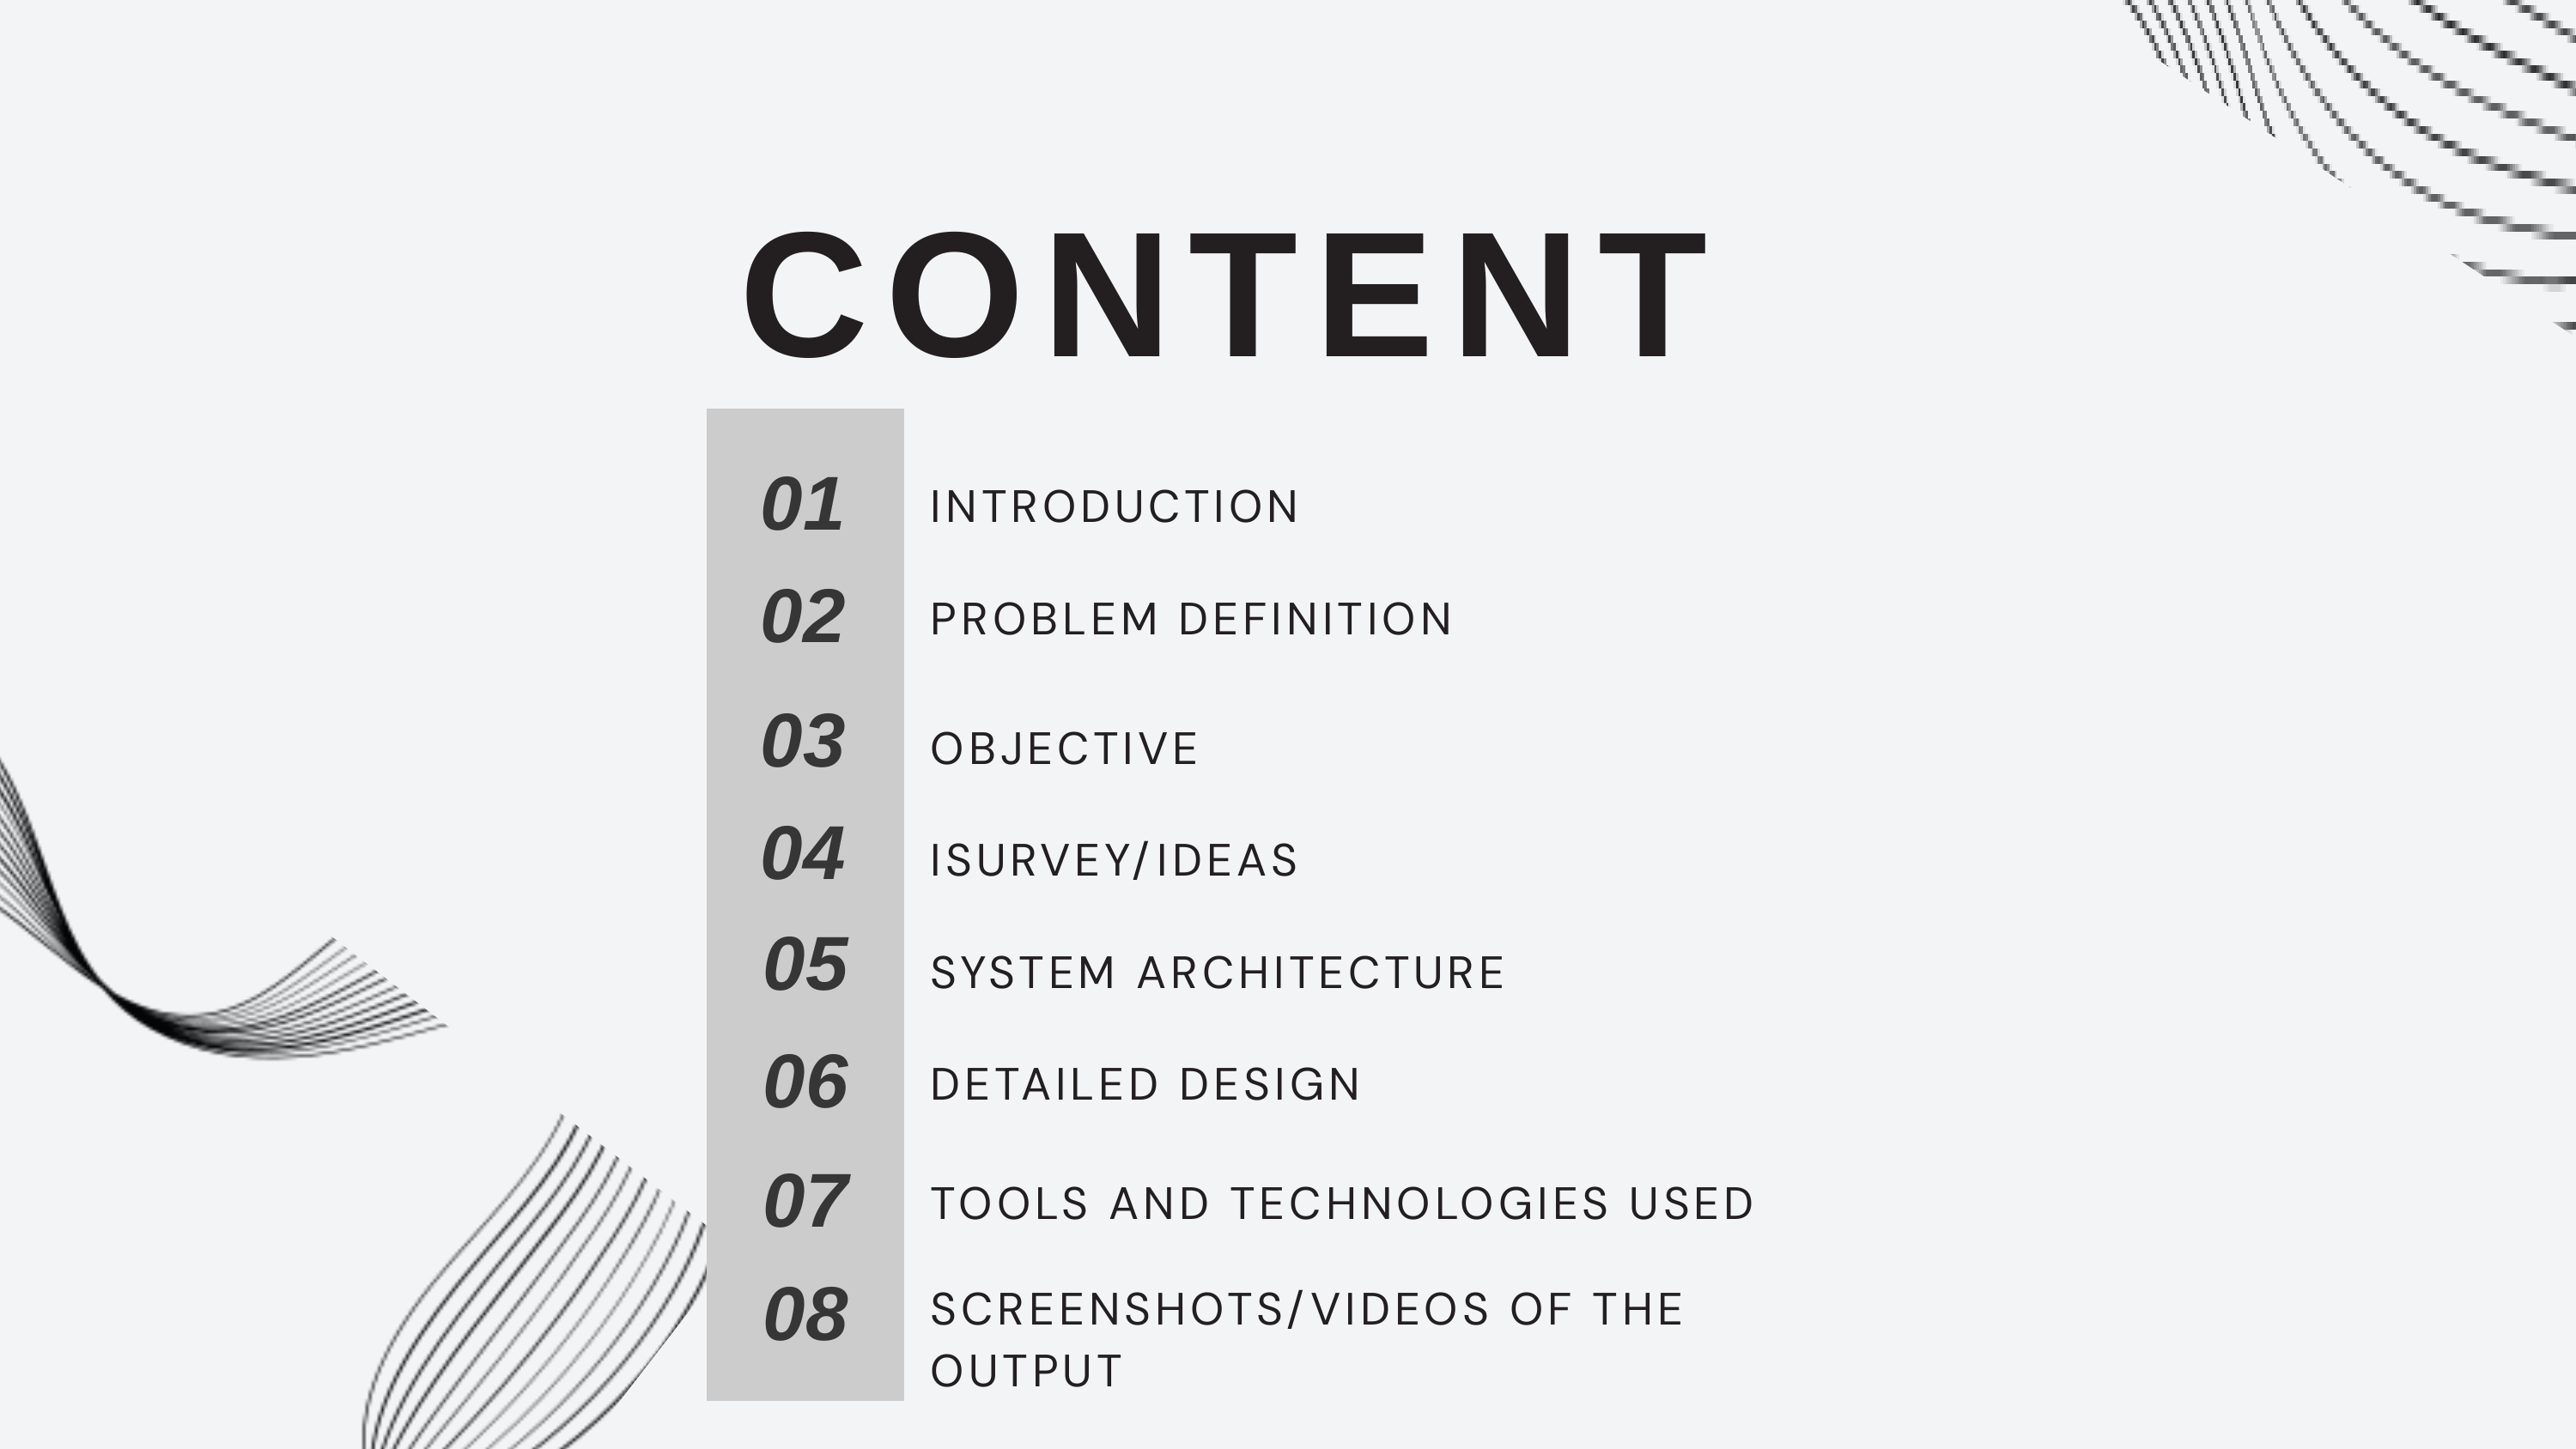

CONTENT

01
INTRODUCTION
02
PROBLEM DEFINITION
03
OBJECTIVE

04
ISURVEY/IDEAS
05
SYSTEM ARCHITECTURE
06
DETAILED DESIGN
07
TOOLS AND TECHNOLOGIES USED
08
SCREENSHOTS/VIDEOS OF THE OUTPUT